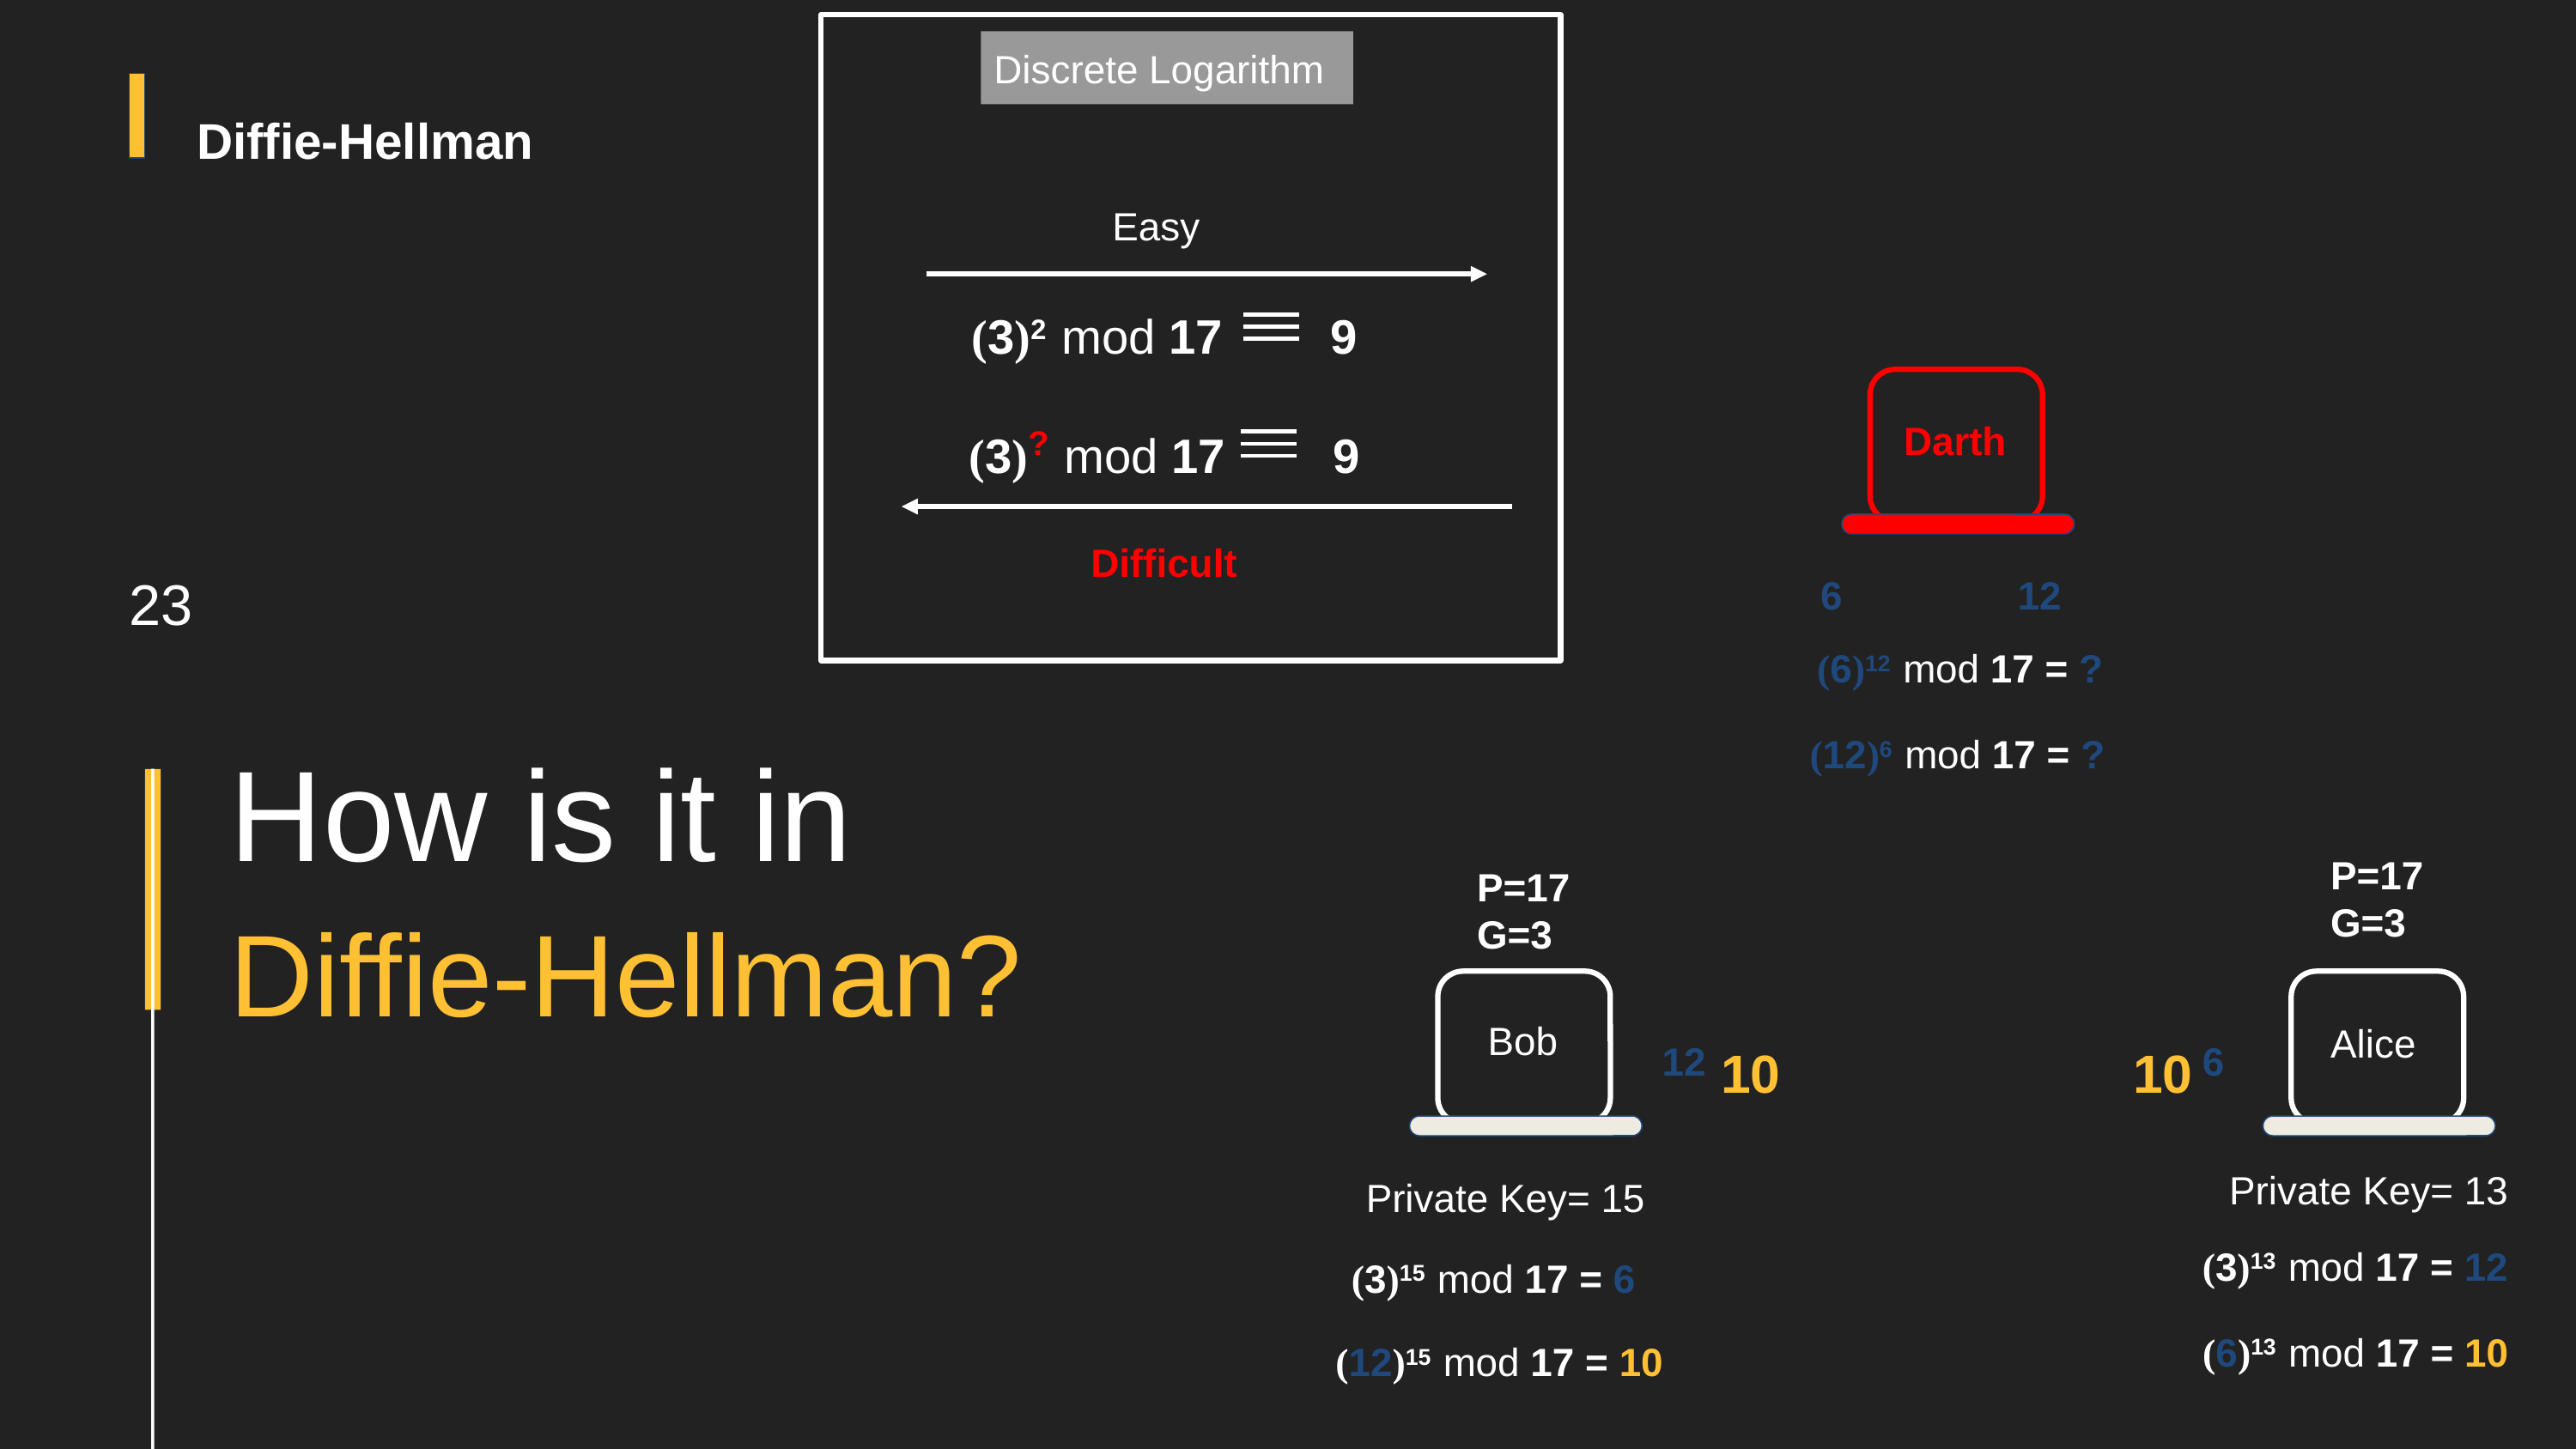

Discrete Logarithm

 Diffie-Hellman
Easy
(3)2  mod 17        9

(3)?  mod 17        9
Darth
Difficult
6
12
23
(6)12  mod 17 = ?
(12)6  mod 17 = ?
How is it in Diffie-Hellman?

P=17
G=3
P=17
G=3

Bob
Alice
12
10
10
6
Private Key= 13
Private Key= 15
(3)13  mod 17 = 12
(3)15  mod 17 = 6
(6)13  mod 17 = 10
(12)15  mod 17 = 10